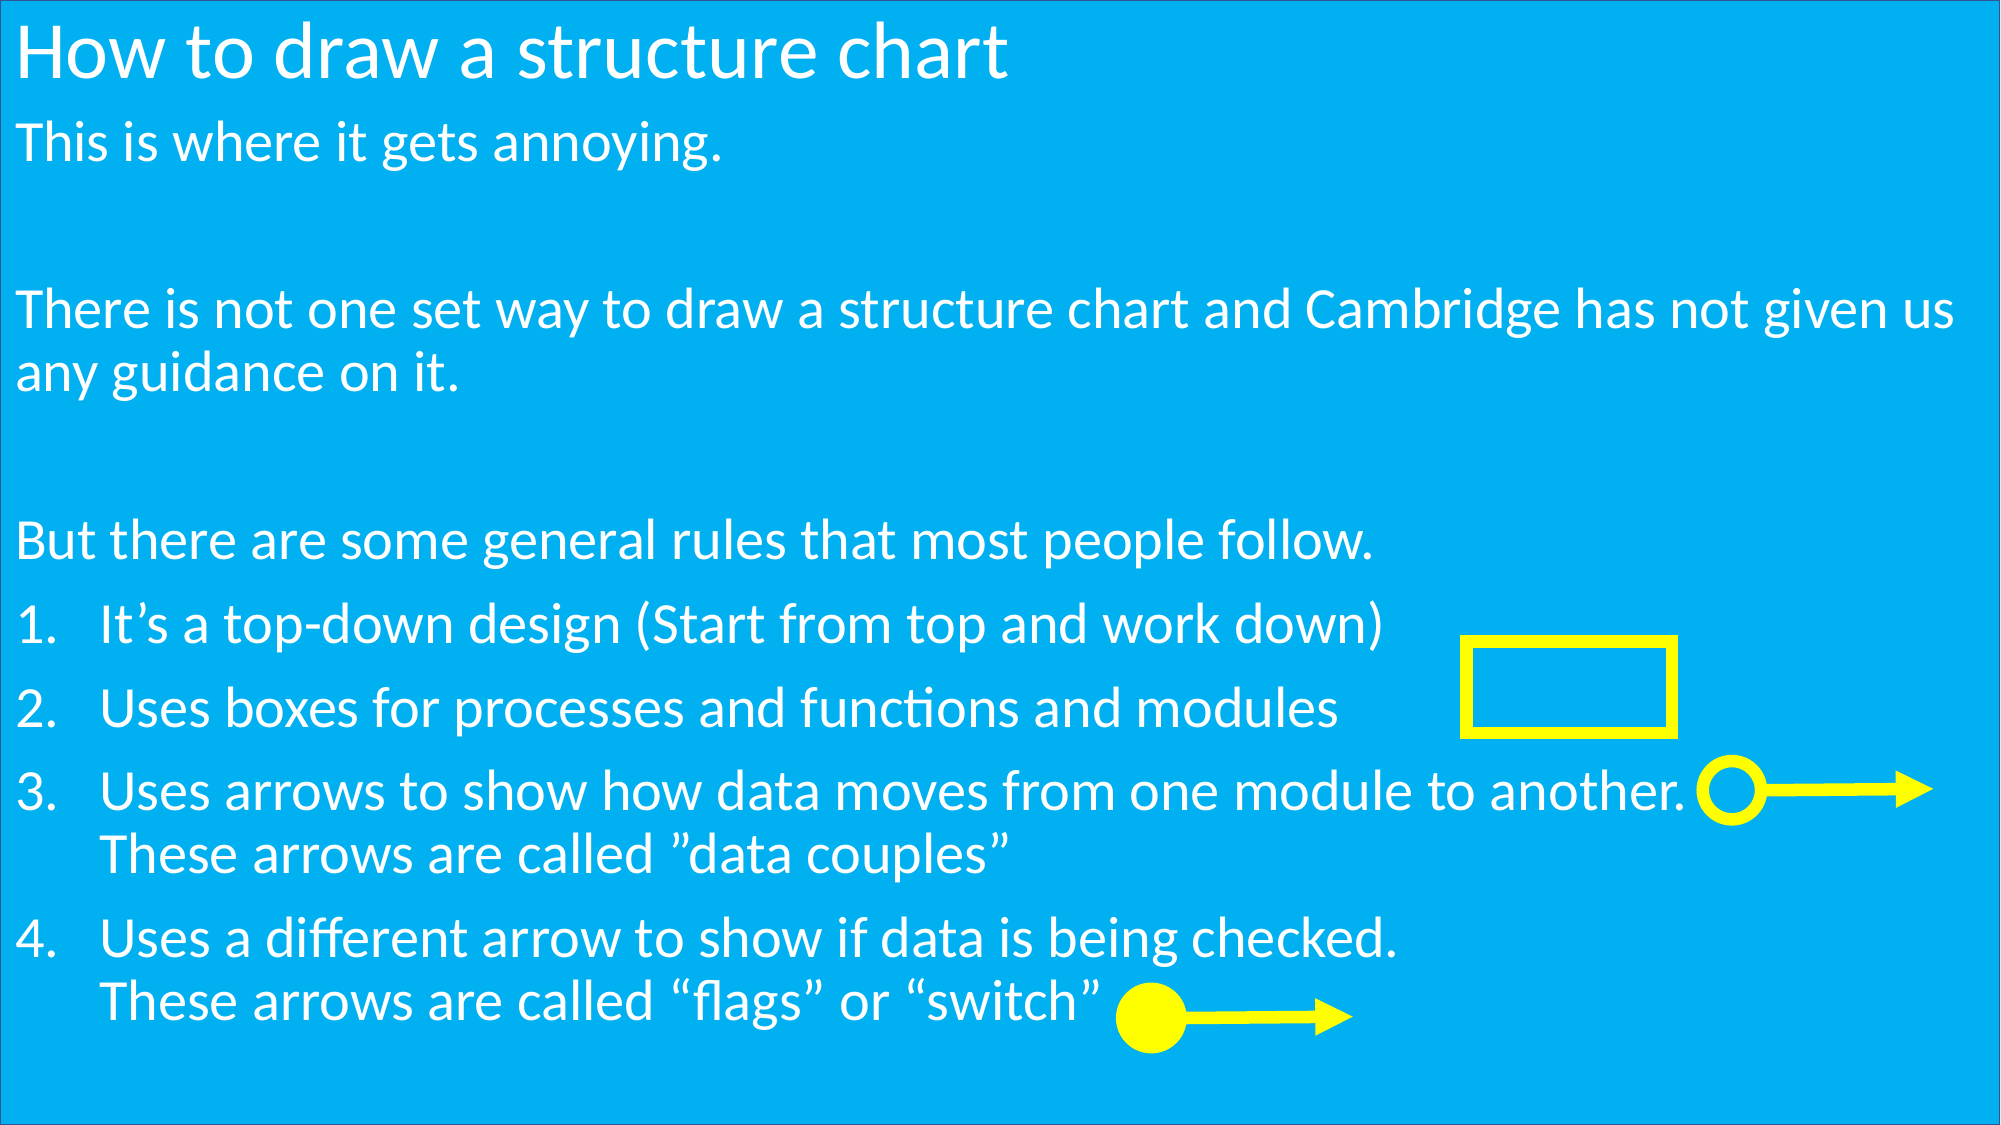

# How to draw a structure chart
This is where it gets annoying.

There is not one set way to draw a structure chart and Cambridge has not given us any guidance on it.

But there are some general rules that most people follow.
It’s a top-down design (Start from top and work down)
Uses boxes for processes and functions and modules
Uses arrows to show how data moves from one module to another.
These arrows are called ”data couples”
Uses a different arrow to show if data is being checked.
These arrows are called “flags” or “switch”